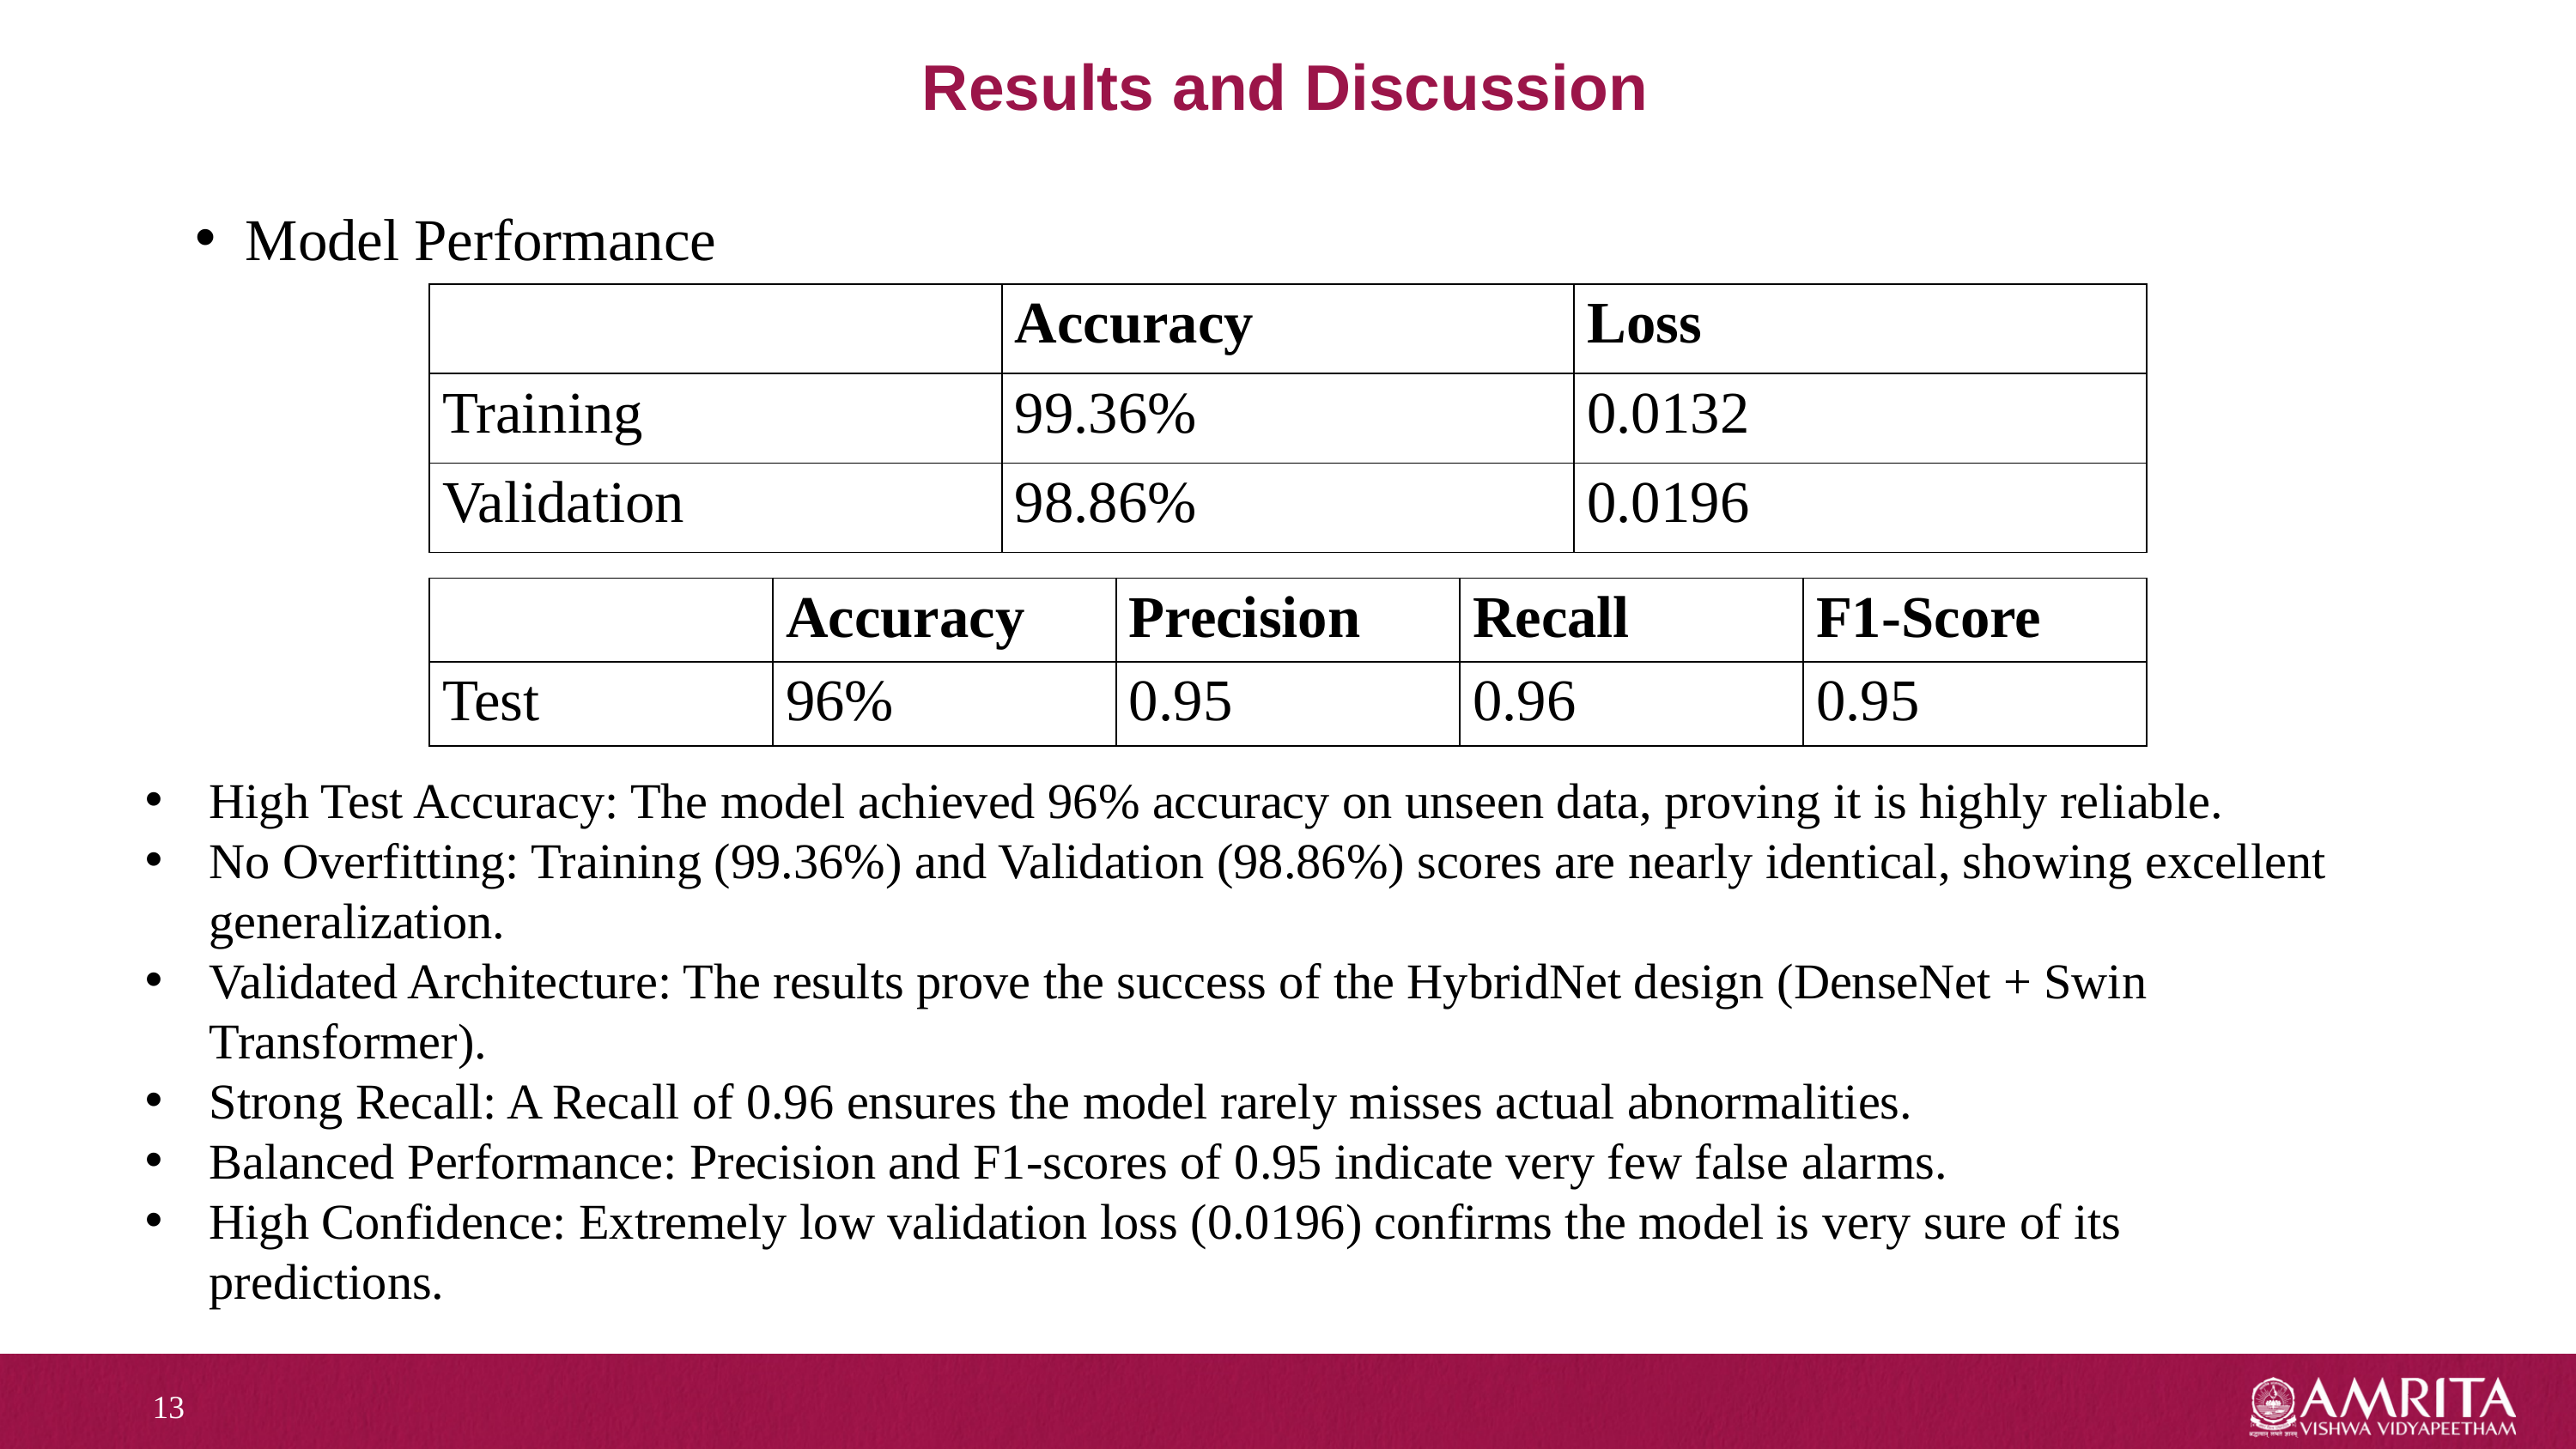

Results and Discussion
Model Performance

High Test Accuracy: The model achieved 96% accuracy on unseen data, proving it is highly reliable.
No Overfitting: Training (99.36%) and Validation (98.86%) scores are nearly identical, showing excellent generalization.
Validated Architecture: The results prove the success of the HybridNet design (DenseNet + Swin Transformer).
Strong Recall: A Recall of 0.96 ensures the model rarely misses actual abnormalities.
Balanced Performance: Precision and F1-scores of 0.95 indicate very few false alarms.
High Confidence: Extremely low validation loss (0.0196) confirms the model is very sure of its predictions.
|  | Accuracy | Loss |
| --- | --- | --- |
| Training | 99.36% | 0.0132 |
| Validation | 98.86% | 0.0196 |
|  | Accuracy | Precision | Recall | F1-Score |
| --- | --- | --- | --- | --- |
| Test | 96% | 0.95 | 0.96 | 0.95 |

13